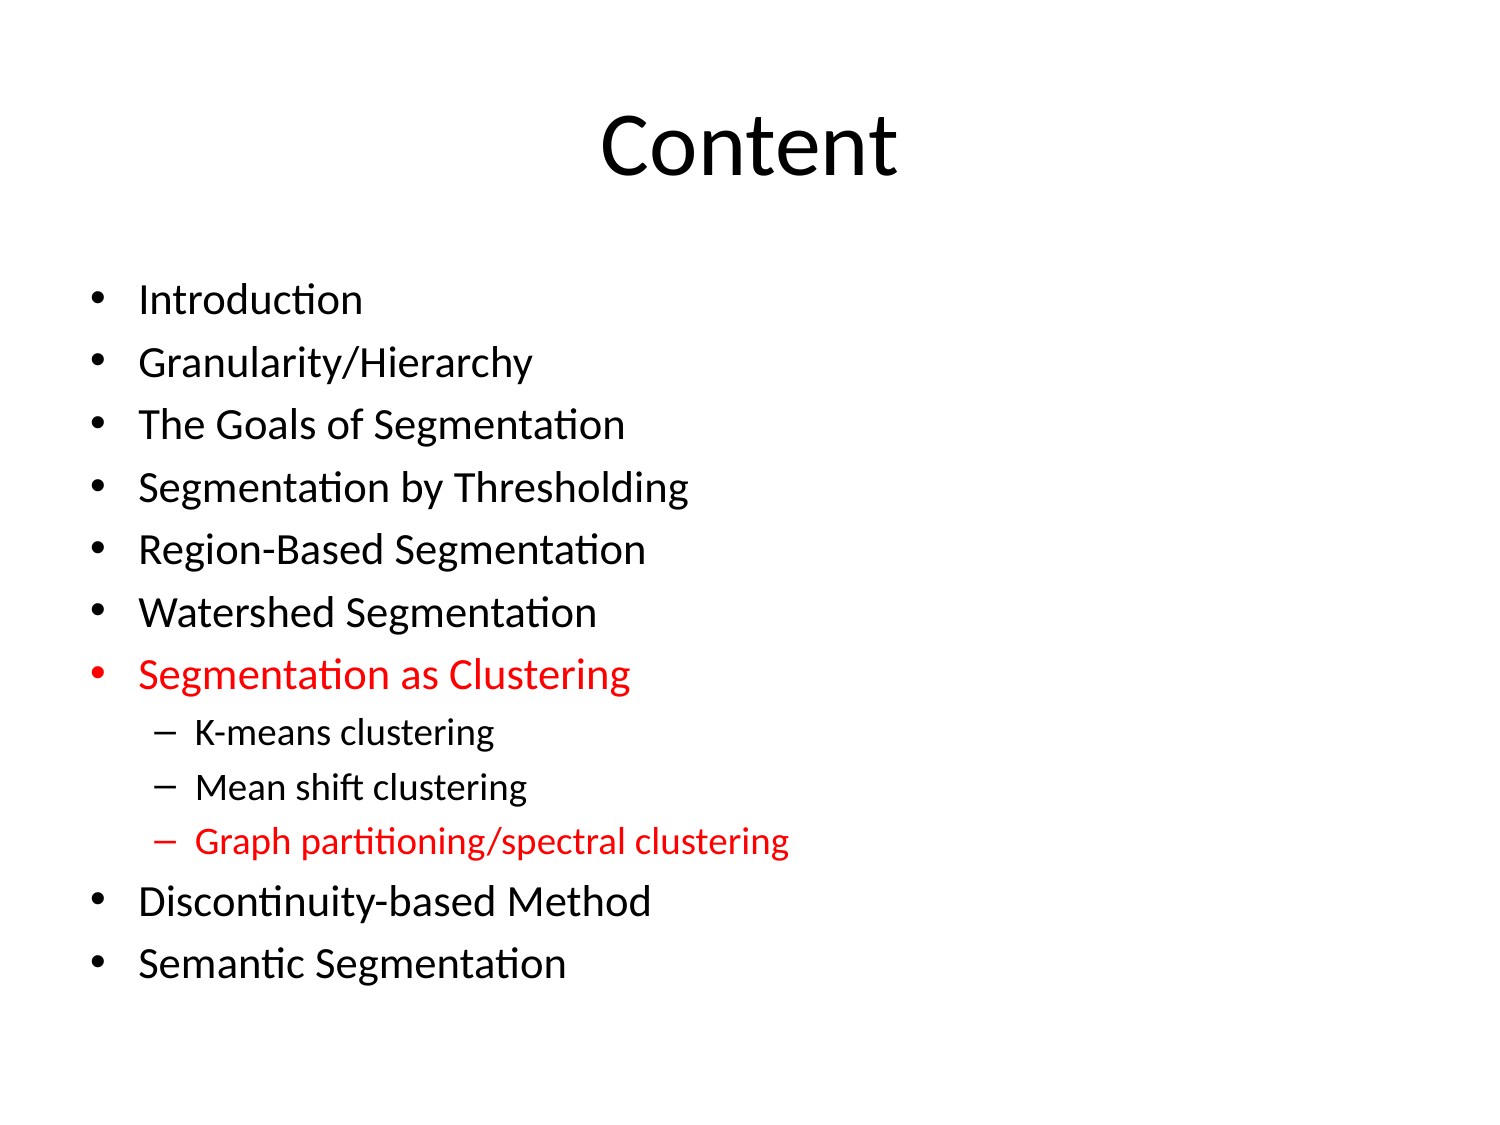

# Content
Introduction
Granularity/Hierarchy
The Goals of Segmentation
Segmentation by Thresholding
Region-Based Segmentation
Watershed Segmentation
Segmentation as Clustering
K-means clustering
Mean shift clustering
Graph partitioning/spectral clustering
Discontinuity-based Method
Semantic Segmentation